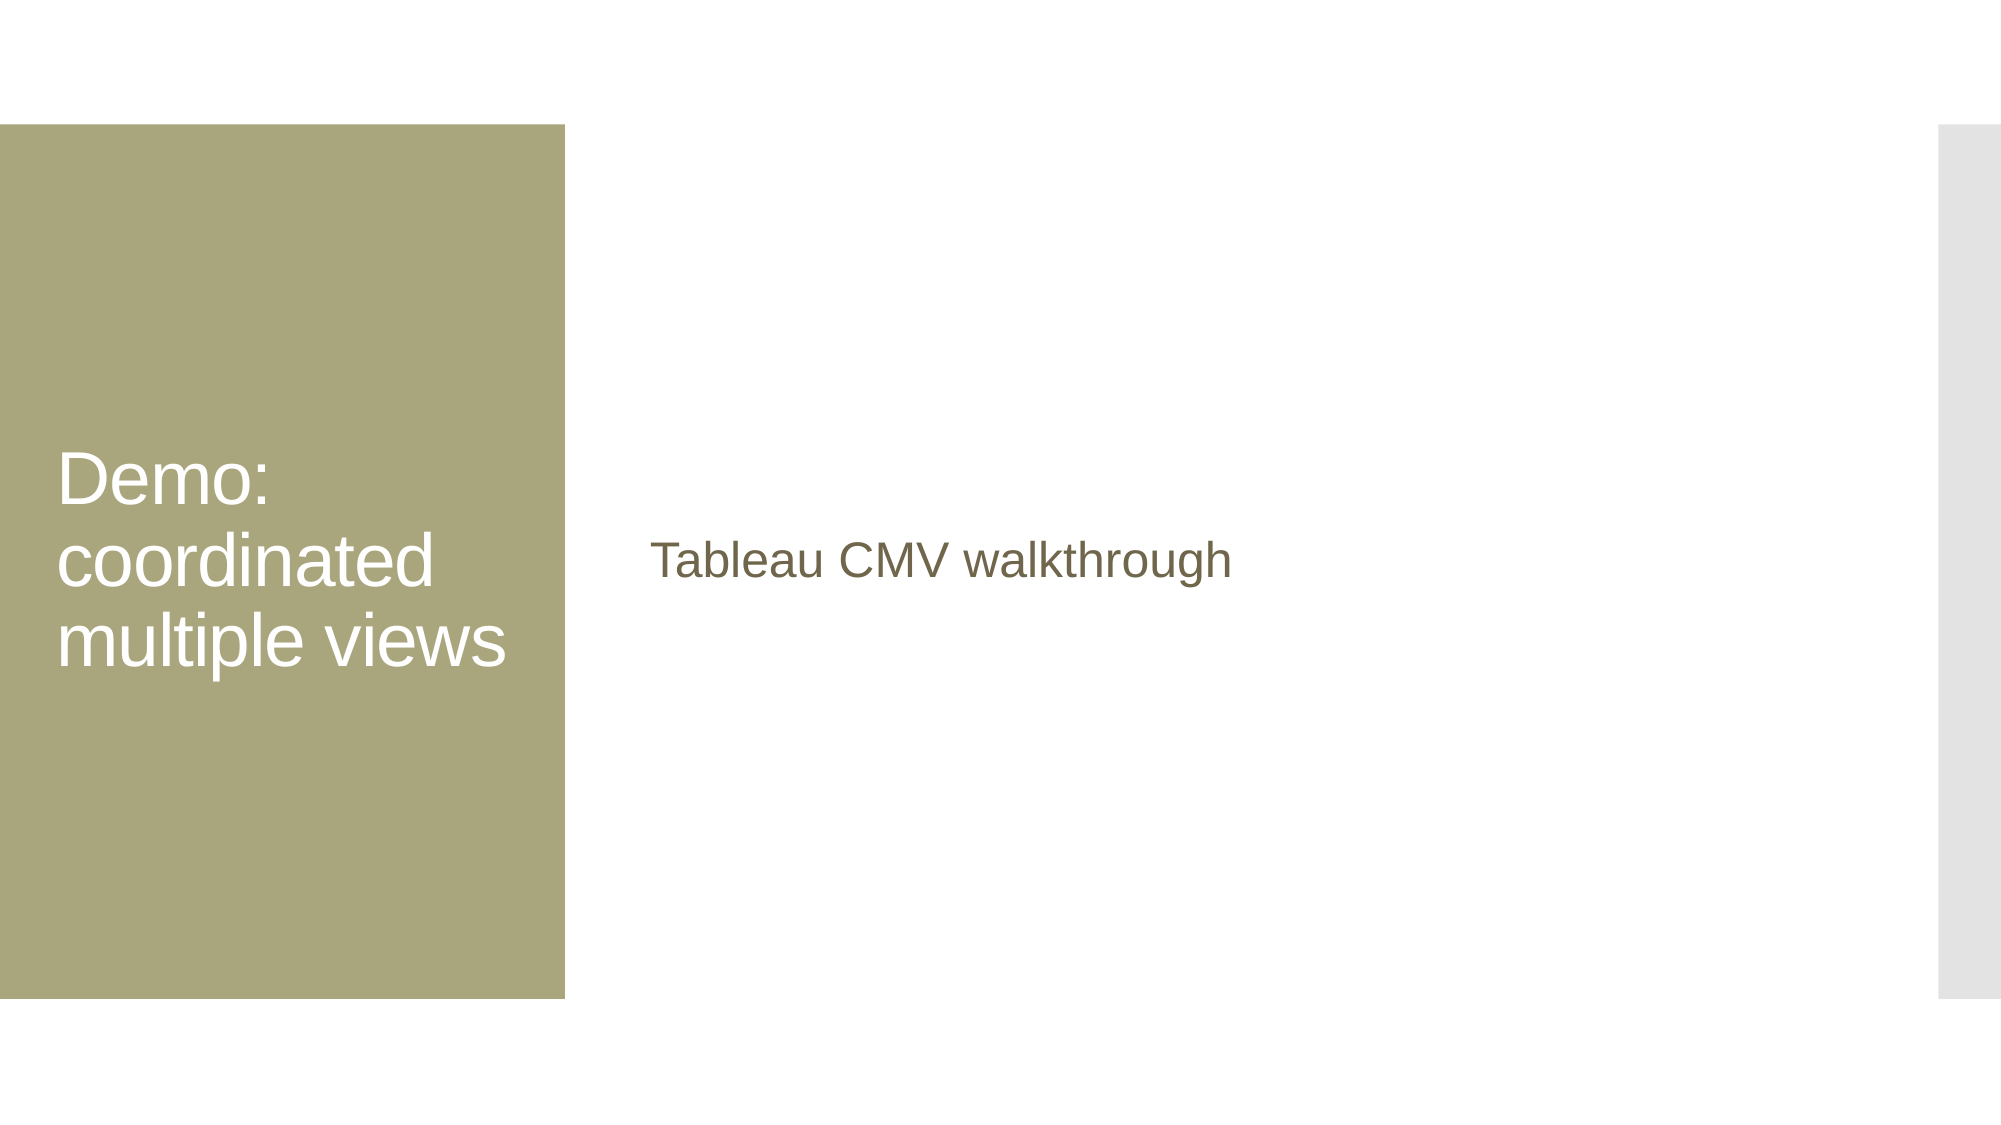

Tableau CMV walkthrough
Demo: coordinated multiple views